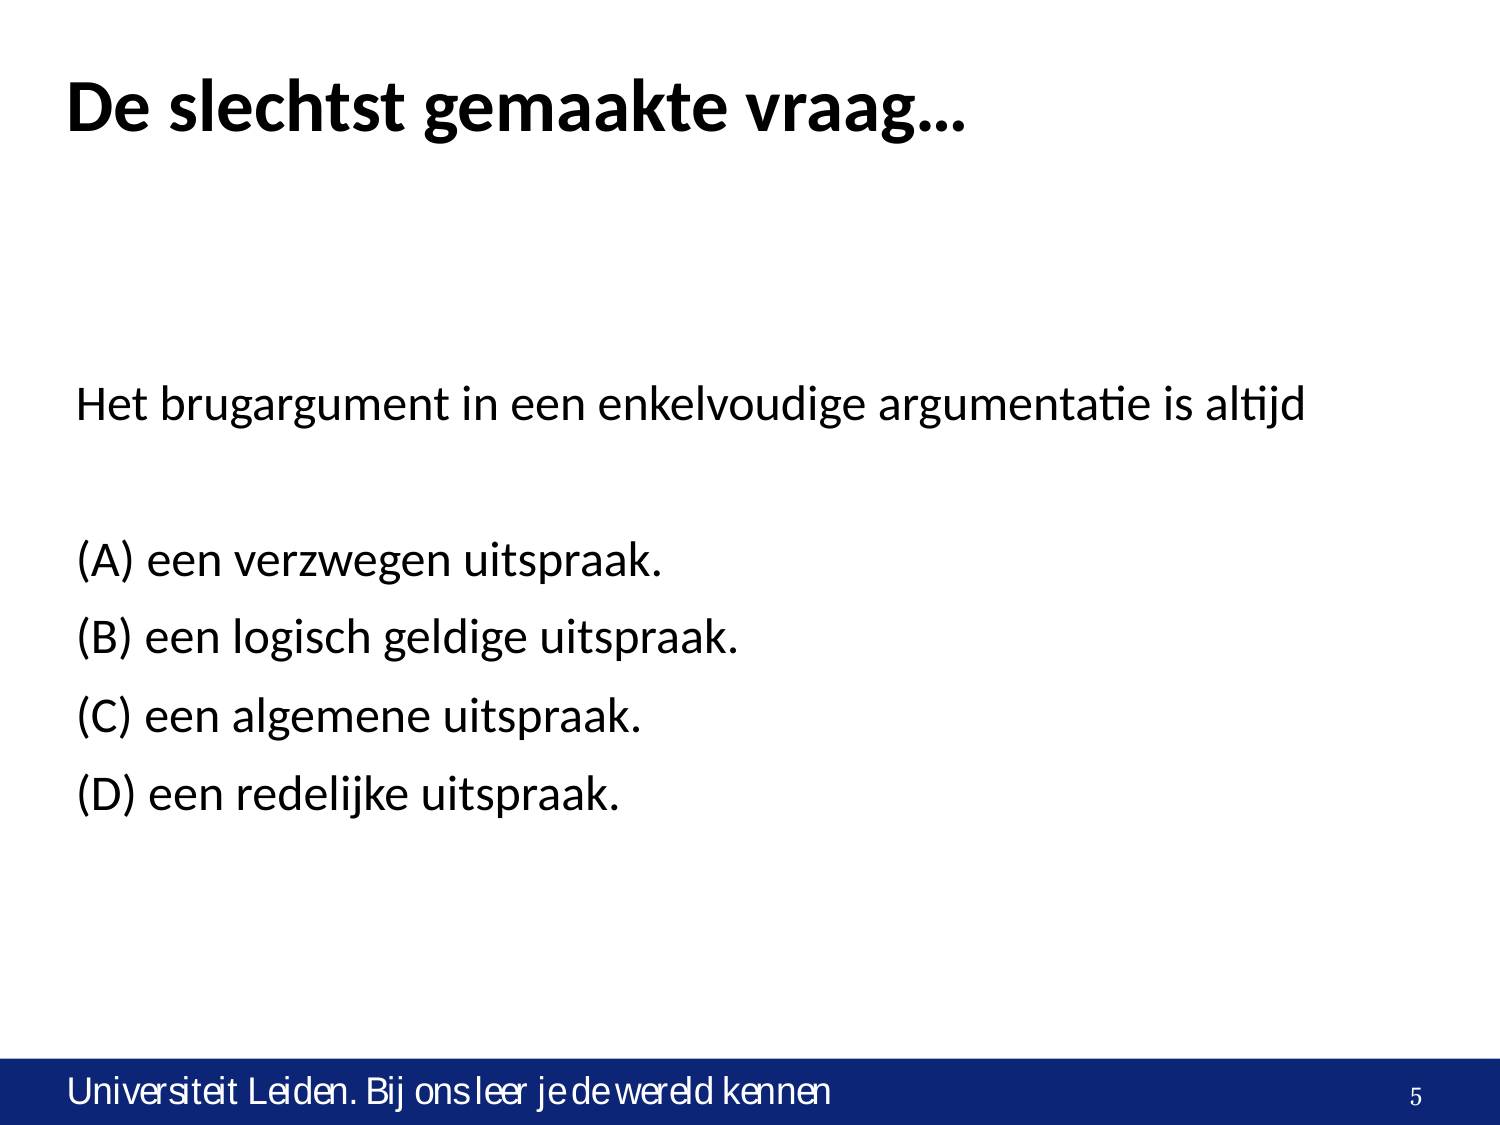

# De slechtst gemaakte vraag…
Het brugargument in een enkelvoudige argumentatie is altijd

(A) een verzwegen uitspraak.
(B) een logisch geldige uitspraak.
(C) een algemene uitspraak.
(D) een redelijke uitspraak.